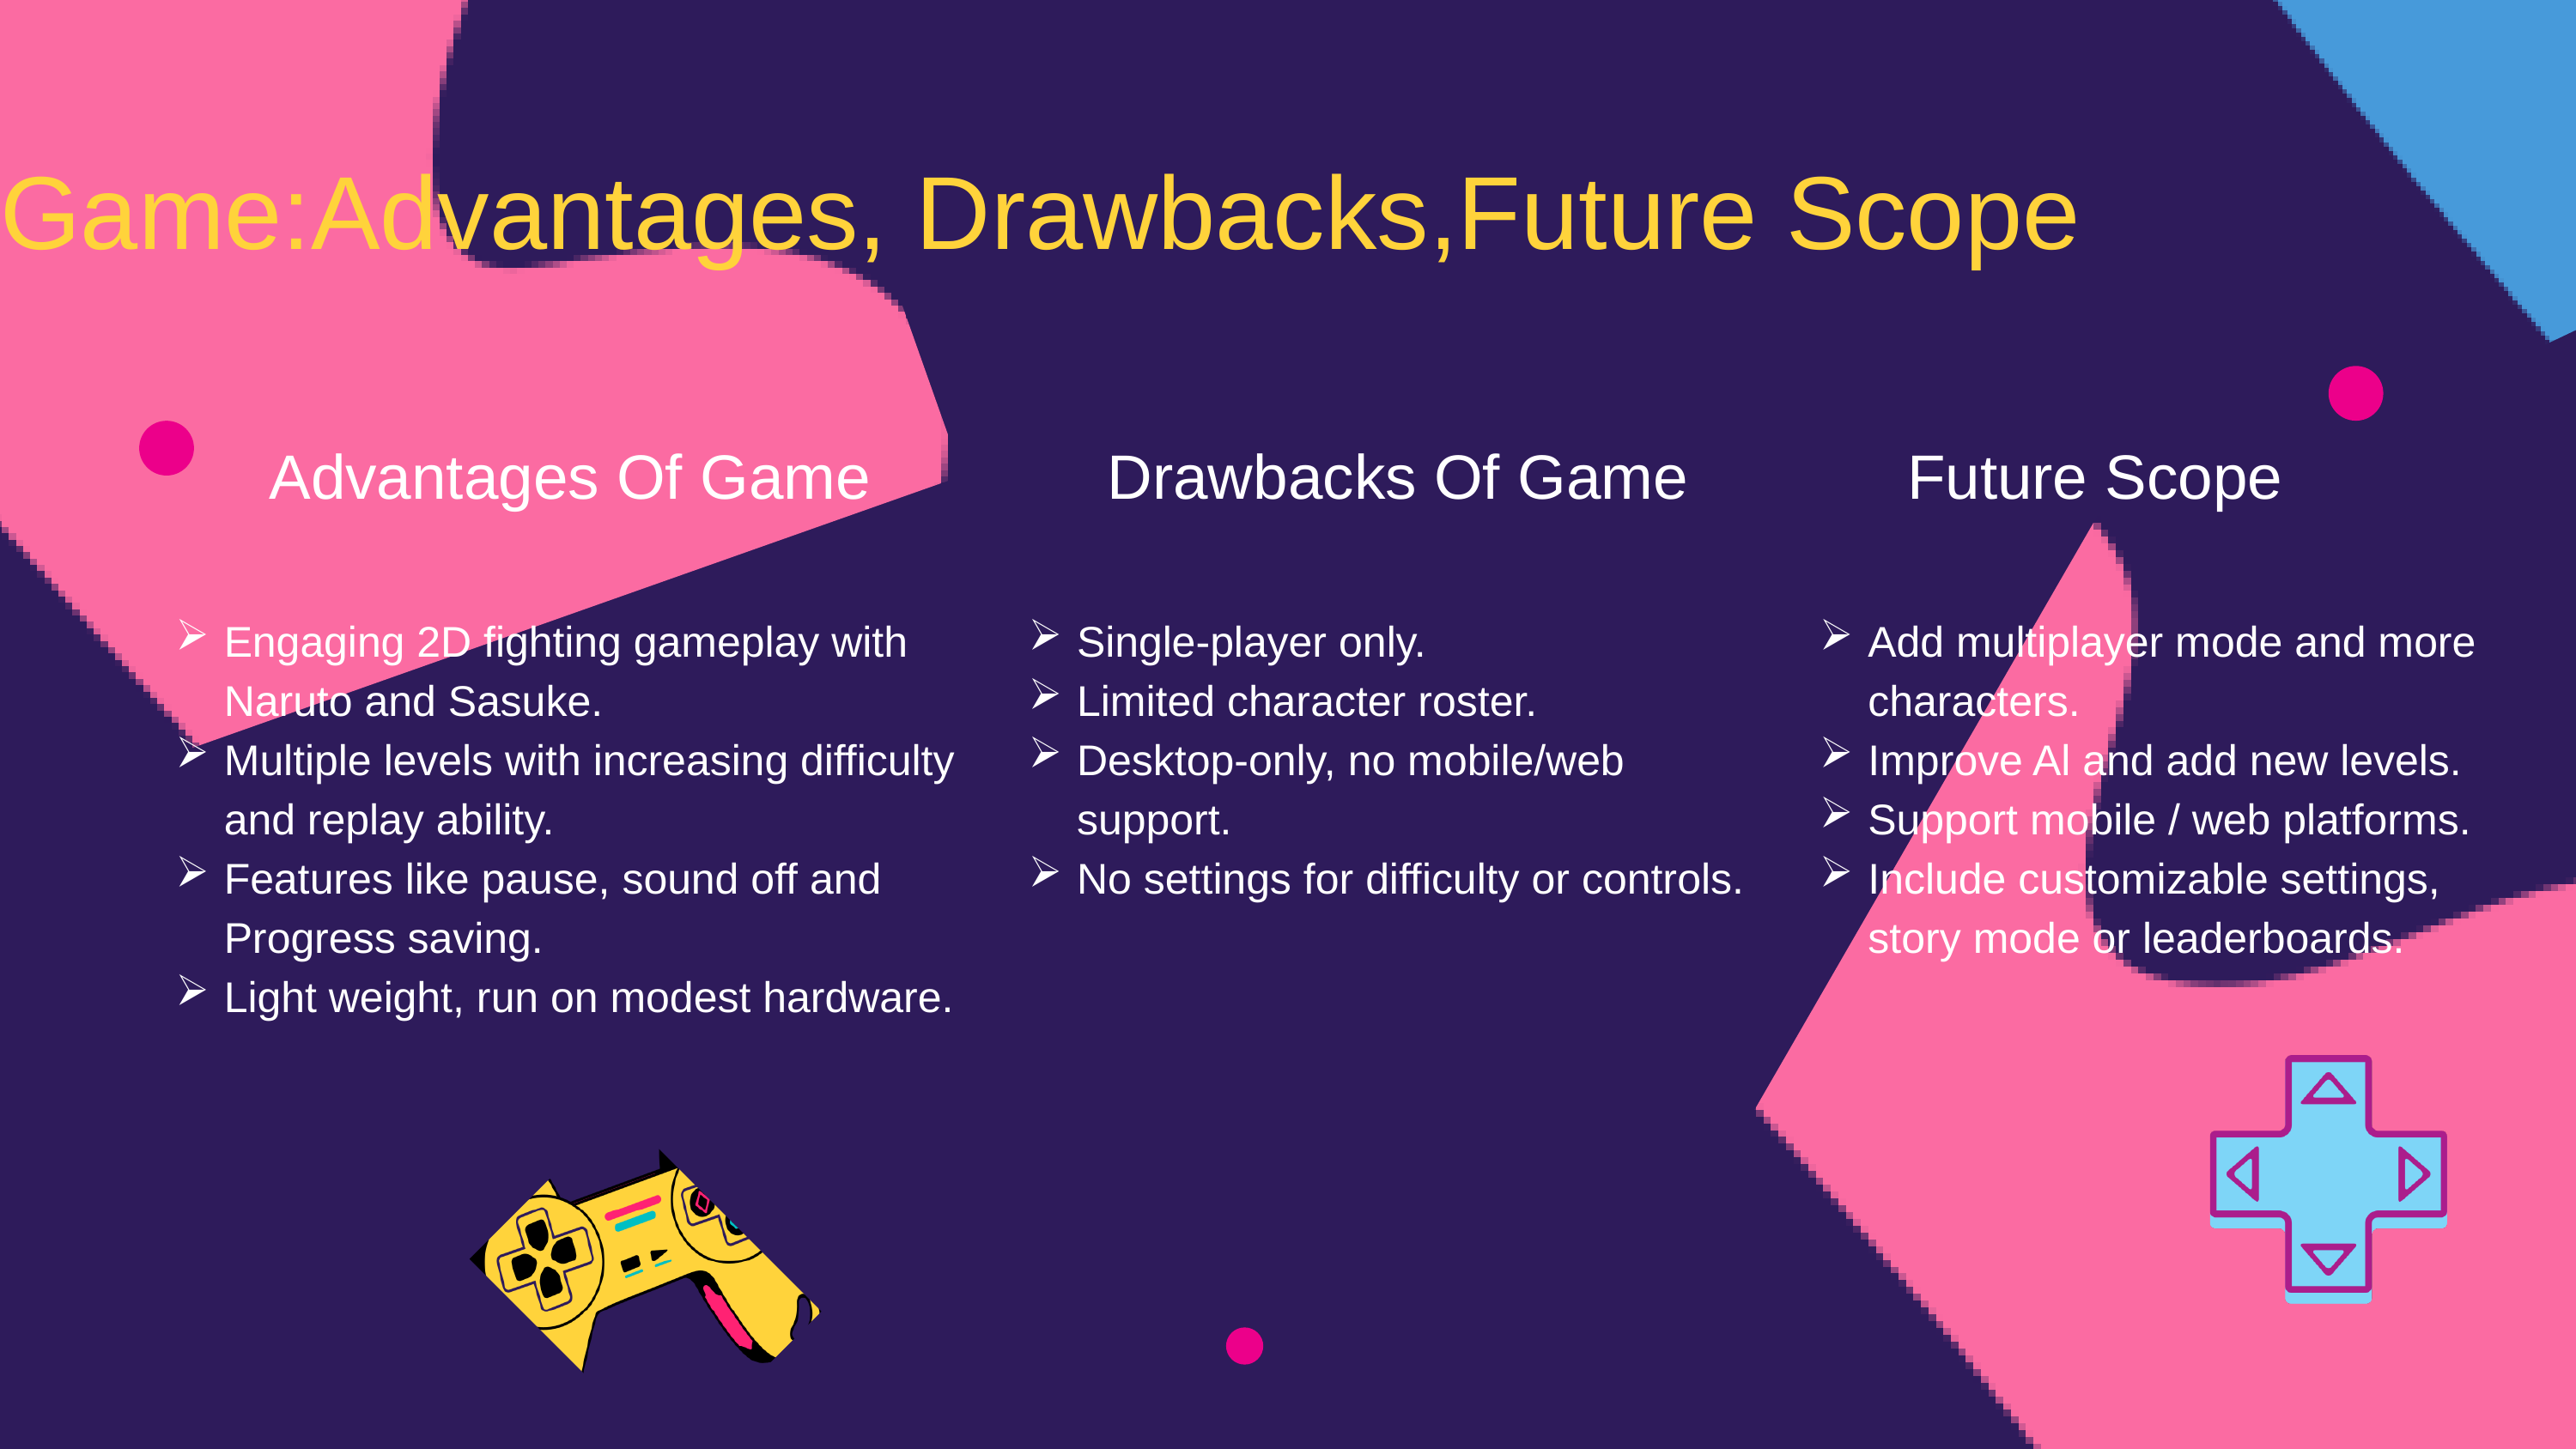

Game:Advantages, Drawbacks,Future Scope

Advantages Of Game

Drawbacks Of Game
Future Scope

Engaging 2D fighting gameplay with Naruto and Sasuke.
Multiple levels with increasing difficulty and replay ability.
Features like pause, sound off and Progress saving.
Light weight, run on modest hardware.

Single-player only.
Limited character roster.
Desktop-only, no mobile/web support.
No settings for difficulty or controls.

Add multiplayer mode and more characters.
Improve Al and add new levels.
Support mobile / web platforms.
Include customizable settings, story mode or leaderboards.